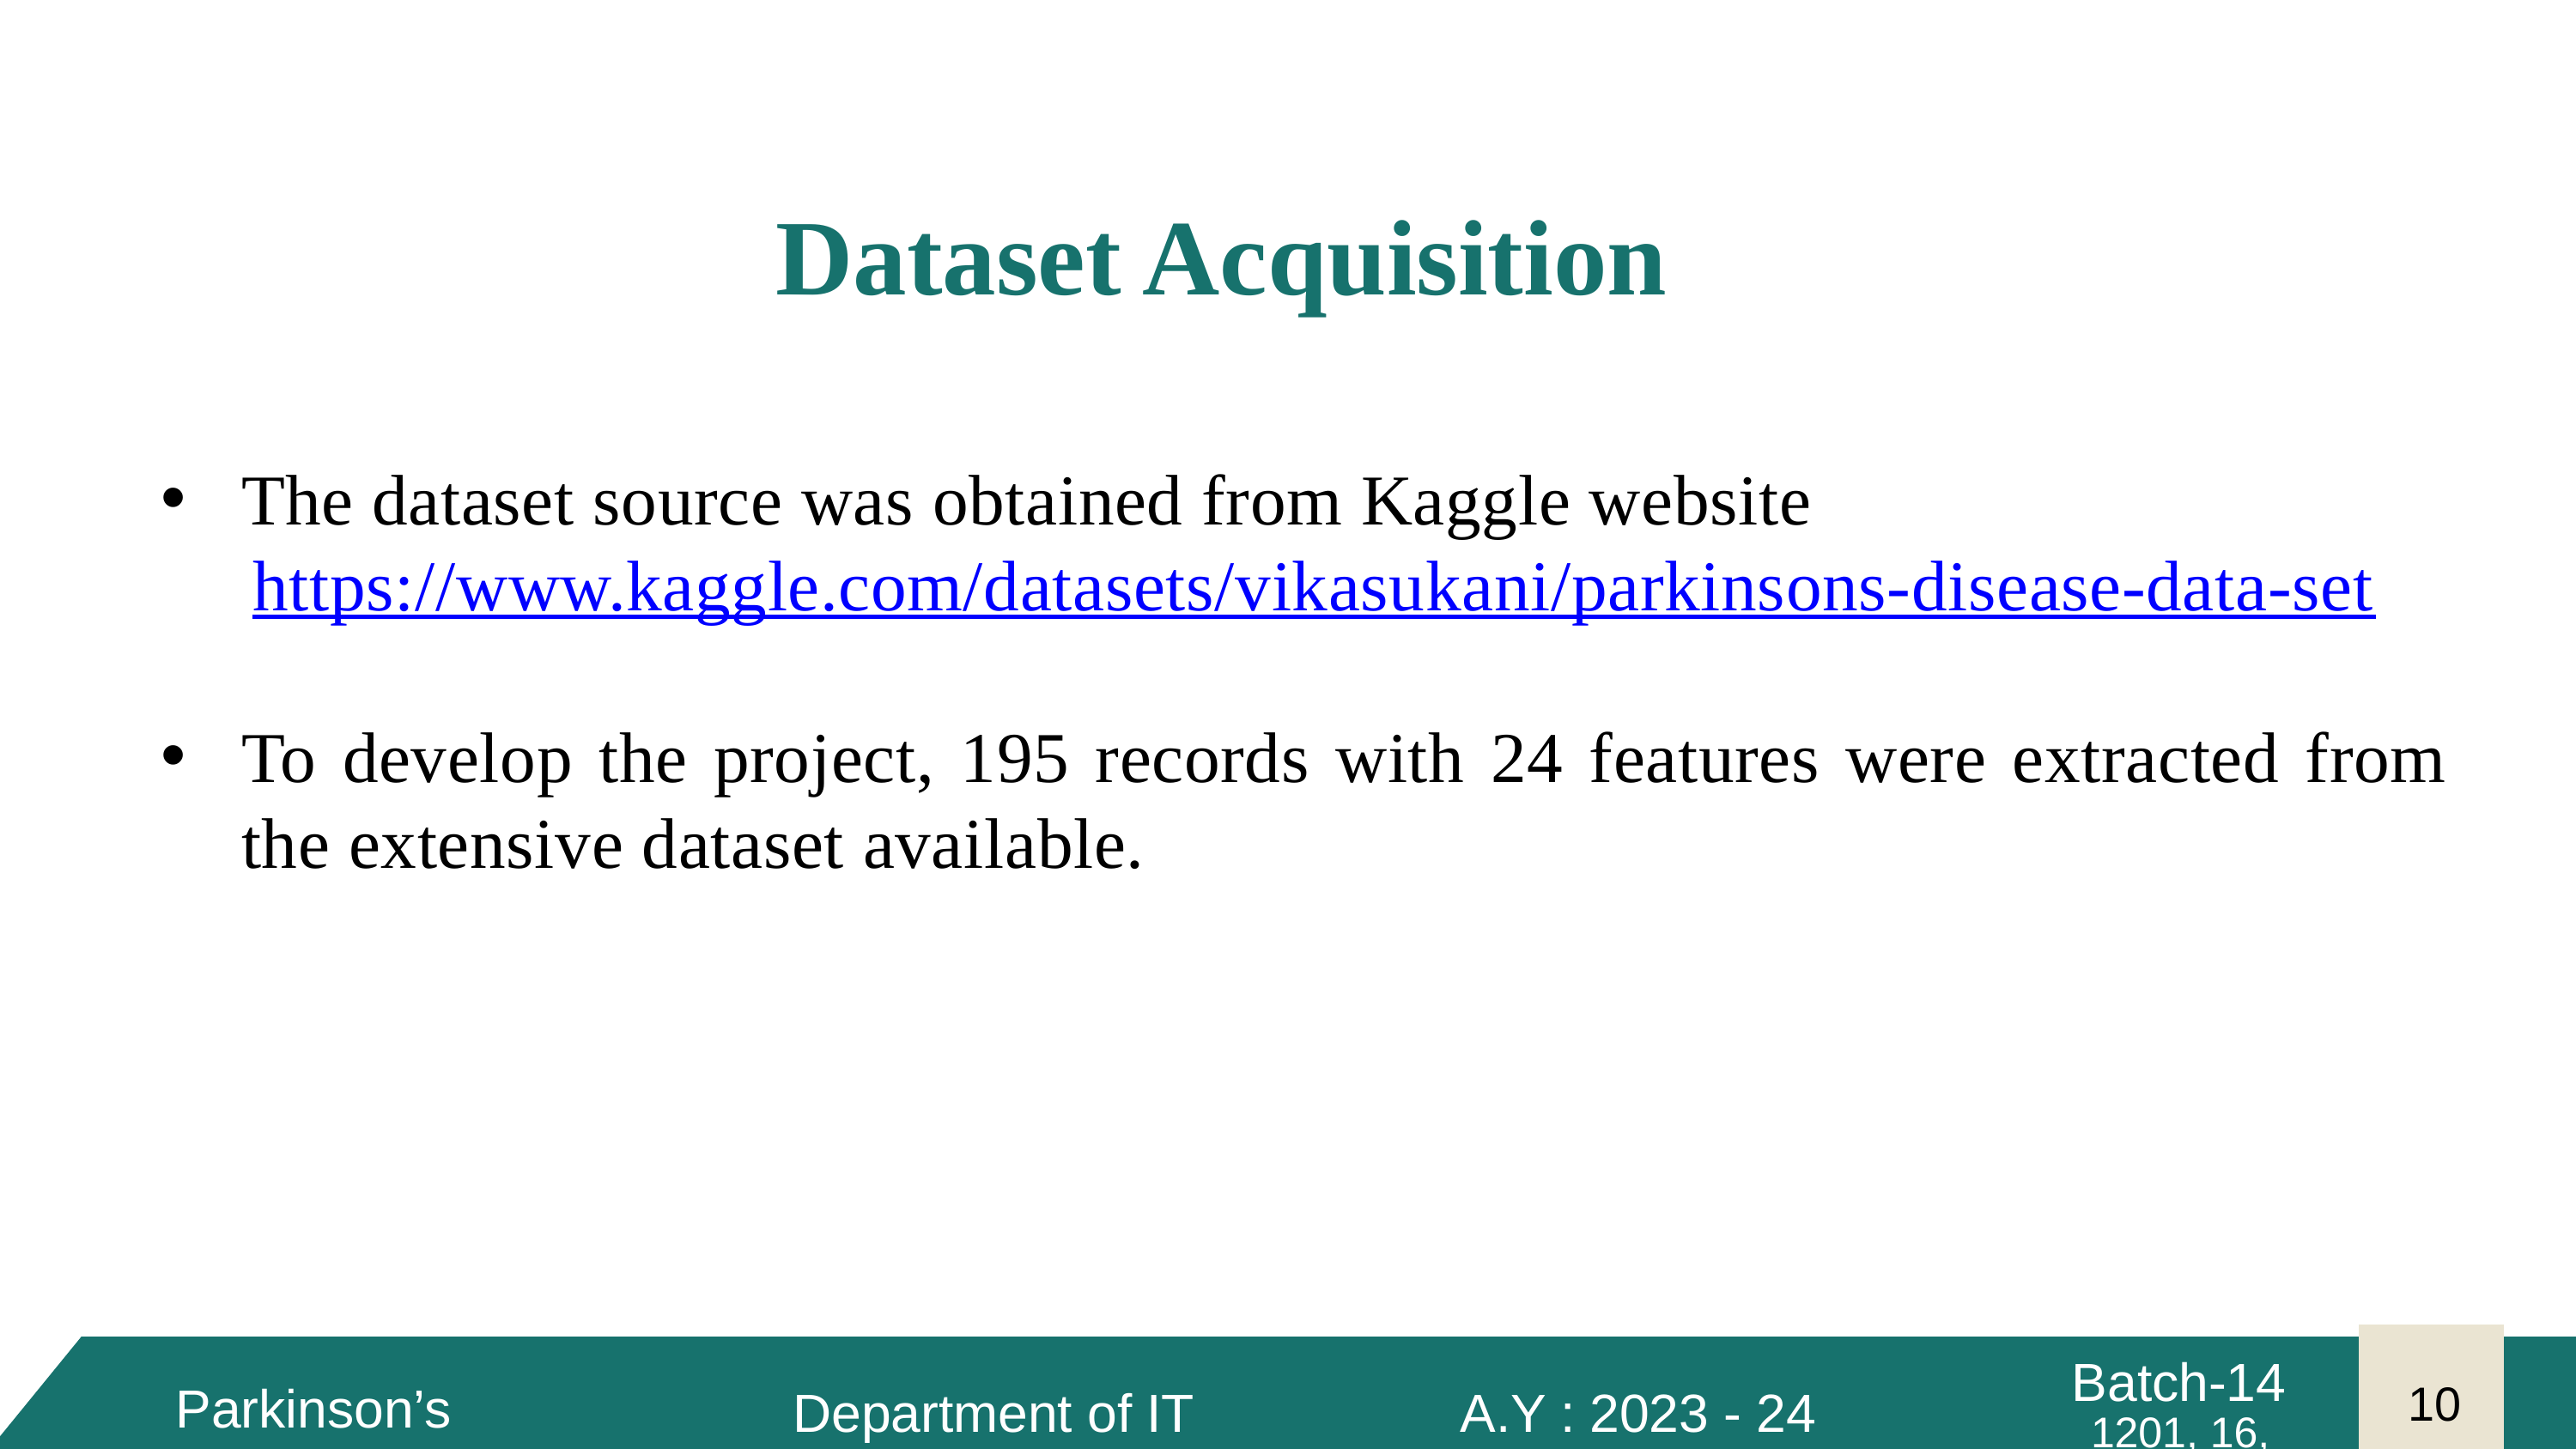

Dataset Acquisition
The dataset source was obtained from Kaggle website
     https://www.kaggle.com/datasets/vikasukani/parkinsons-disease-data-set

To develop the project, 195 records with 24 features were extracted from the extensive dataset available.

Batch-14

10
Batch -14
1
Batch-14
Parkinson’s disease
2
A.Y : 2023 - 24
Department of IT
PD Detection
1201, 16, 22